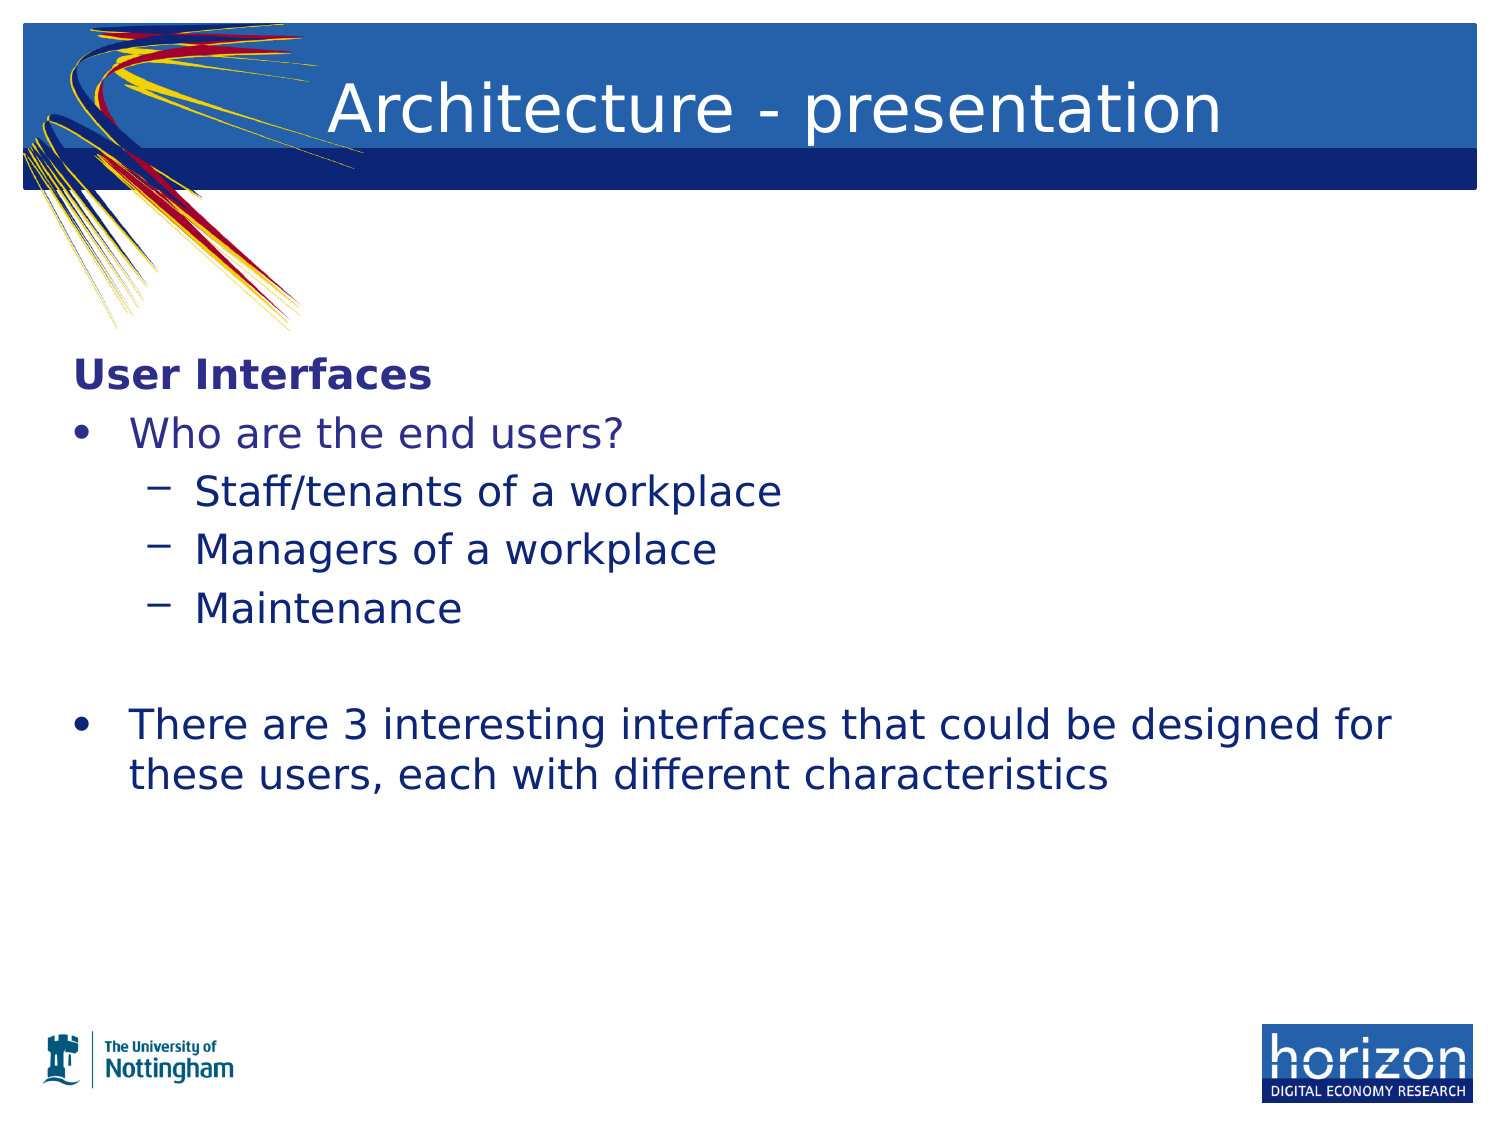

# Architecture - presentation
User Interfaces
Who are the end users?
Staff/tenants of a workplace
Managers of a workplace
Maintenance

There are 3 interesting interfaces that could be designed for these users, each with different characteristics